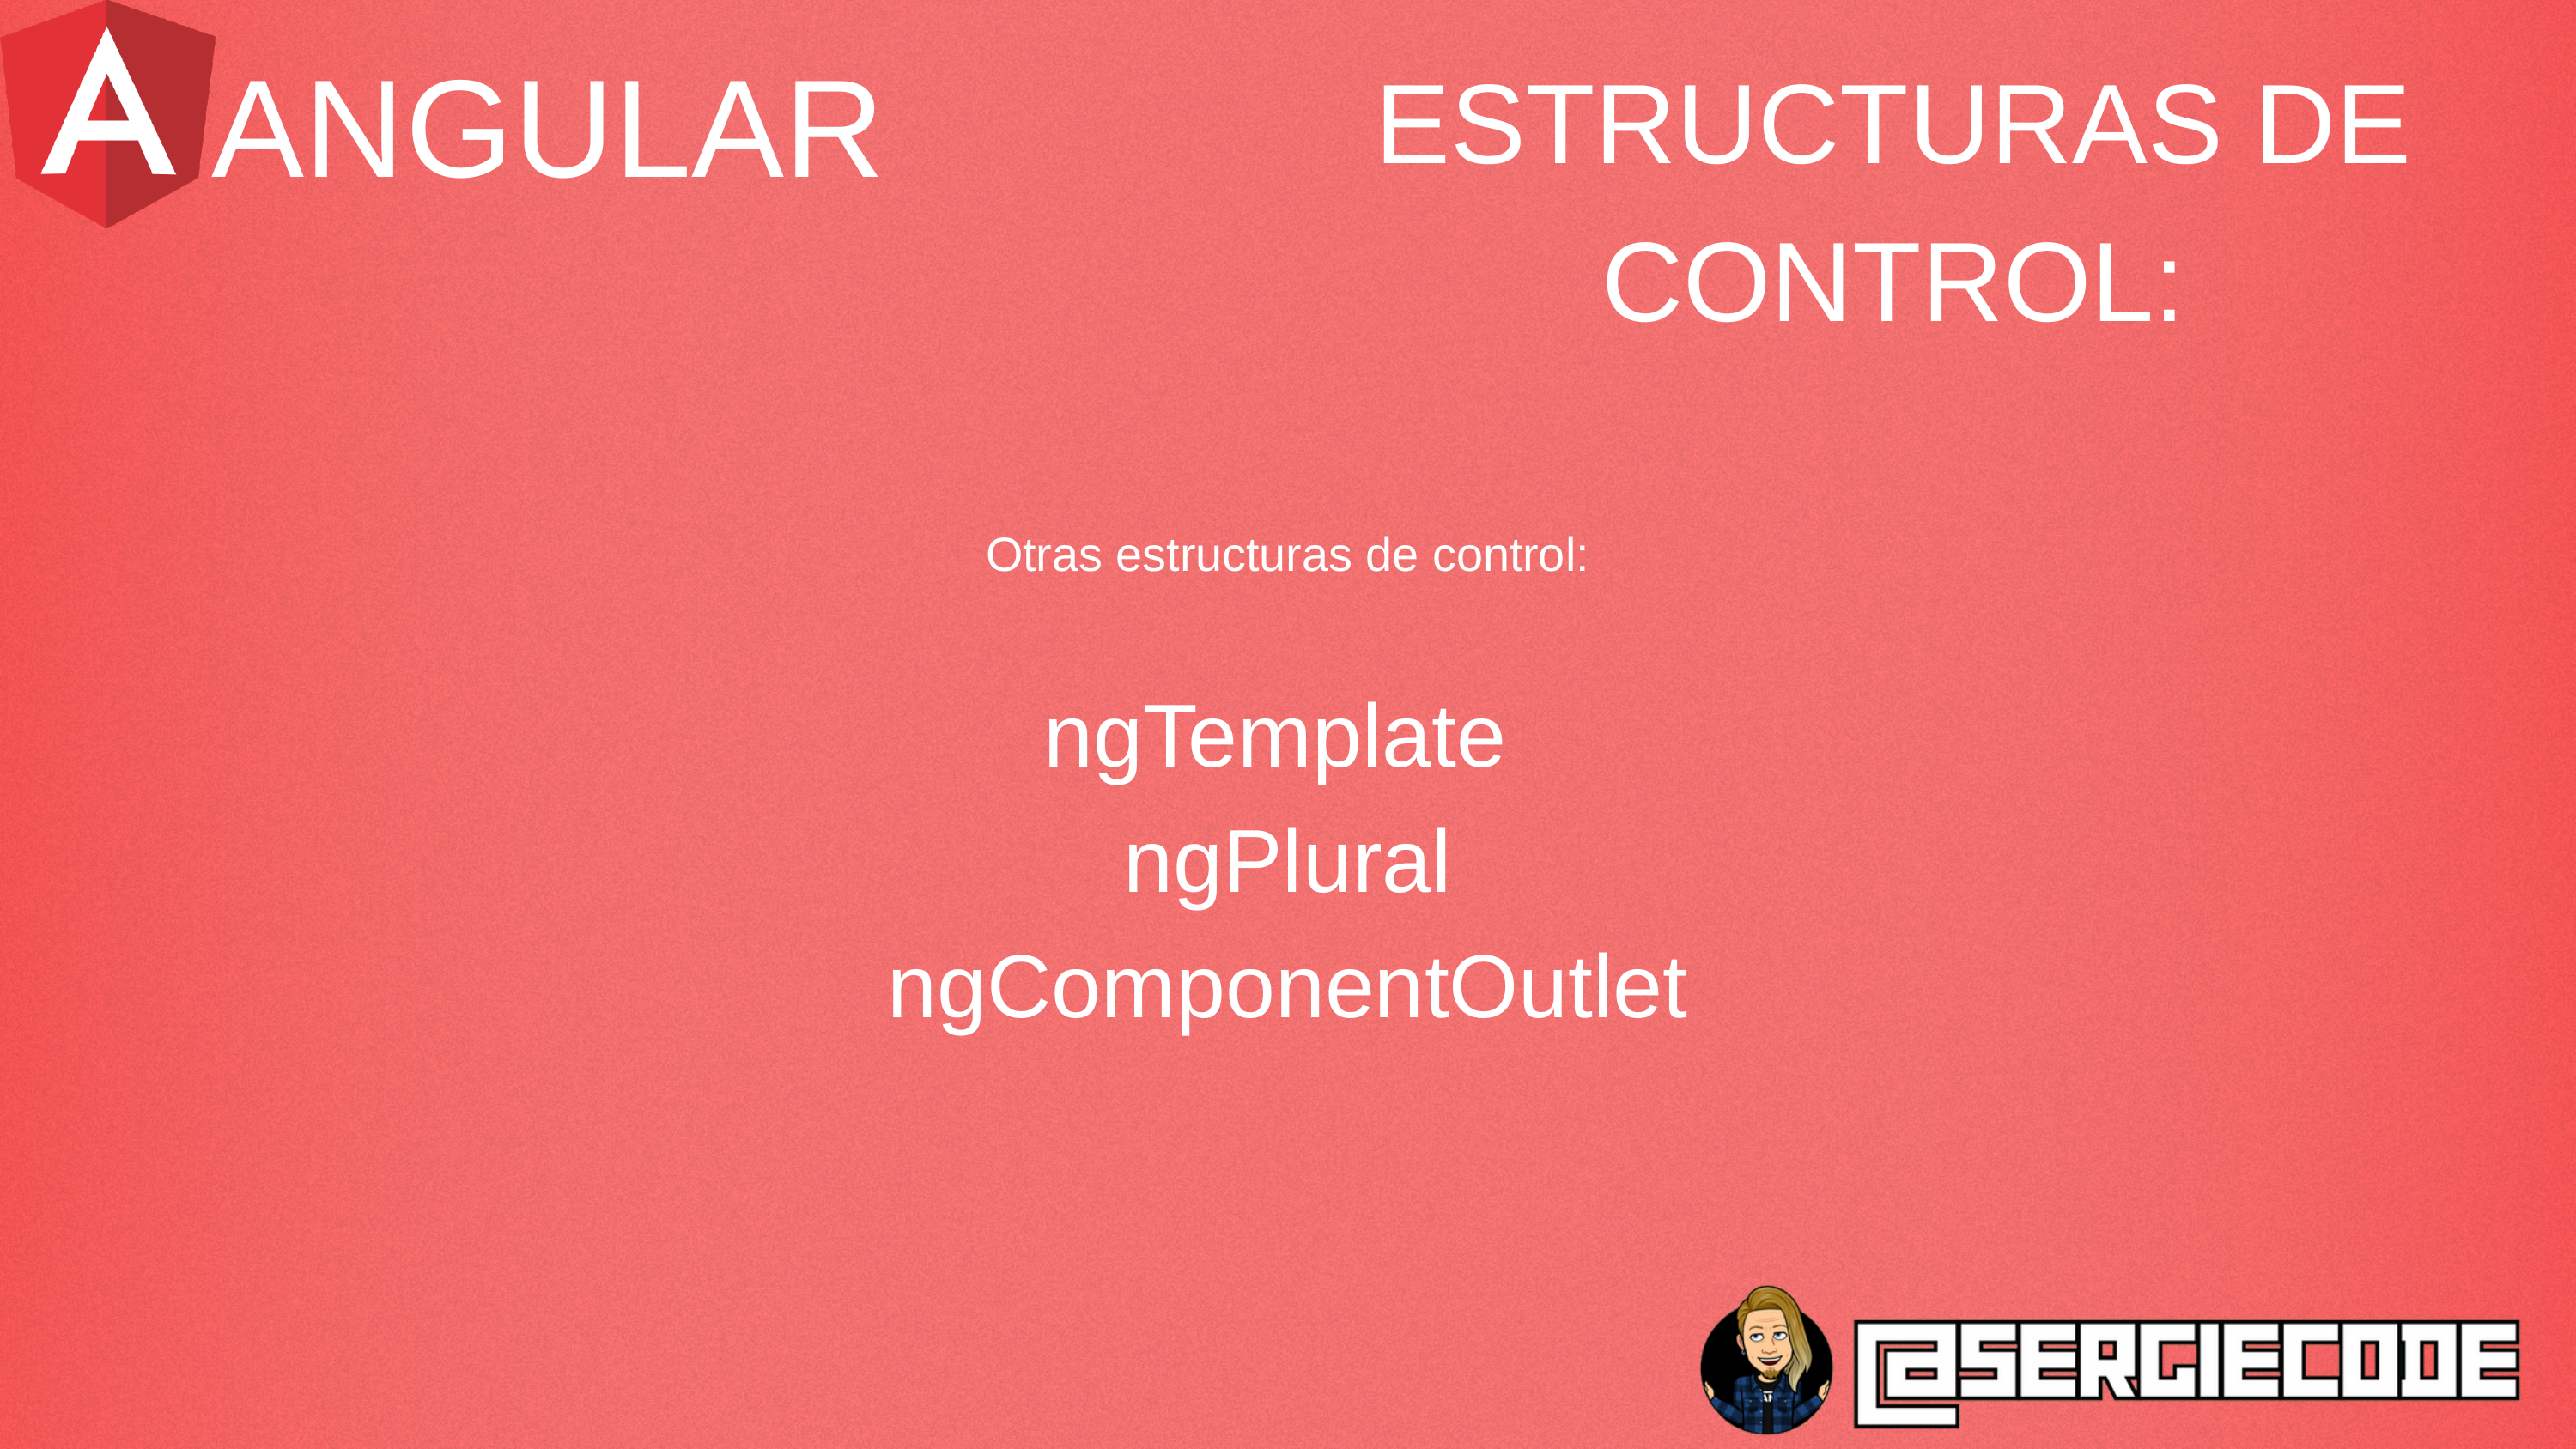

ANGULAR
ESTRUCTURAS DE CONTROL:
Otras estructuras de control:

ngTemplate
ngPlural
ngComponentOutlet